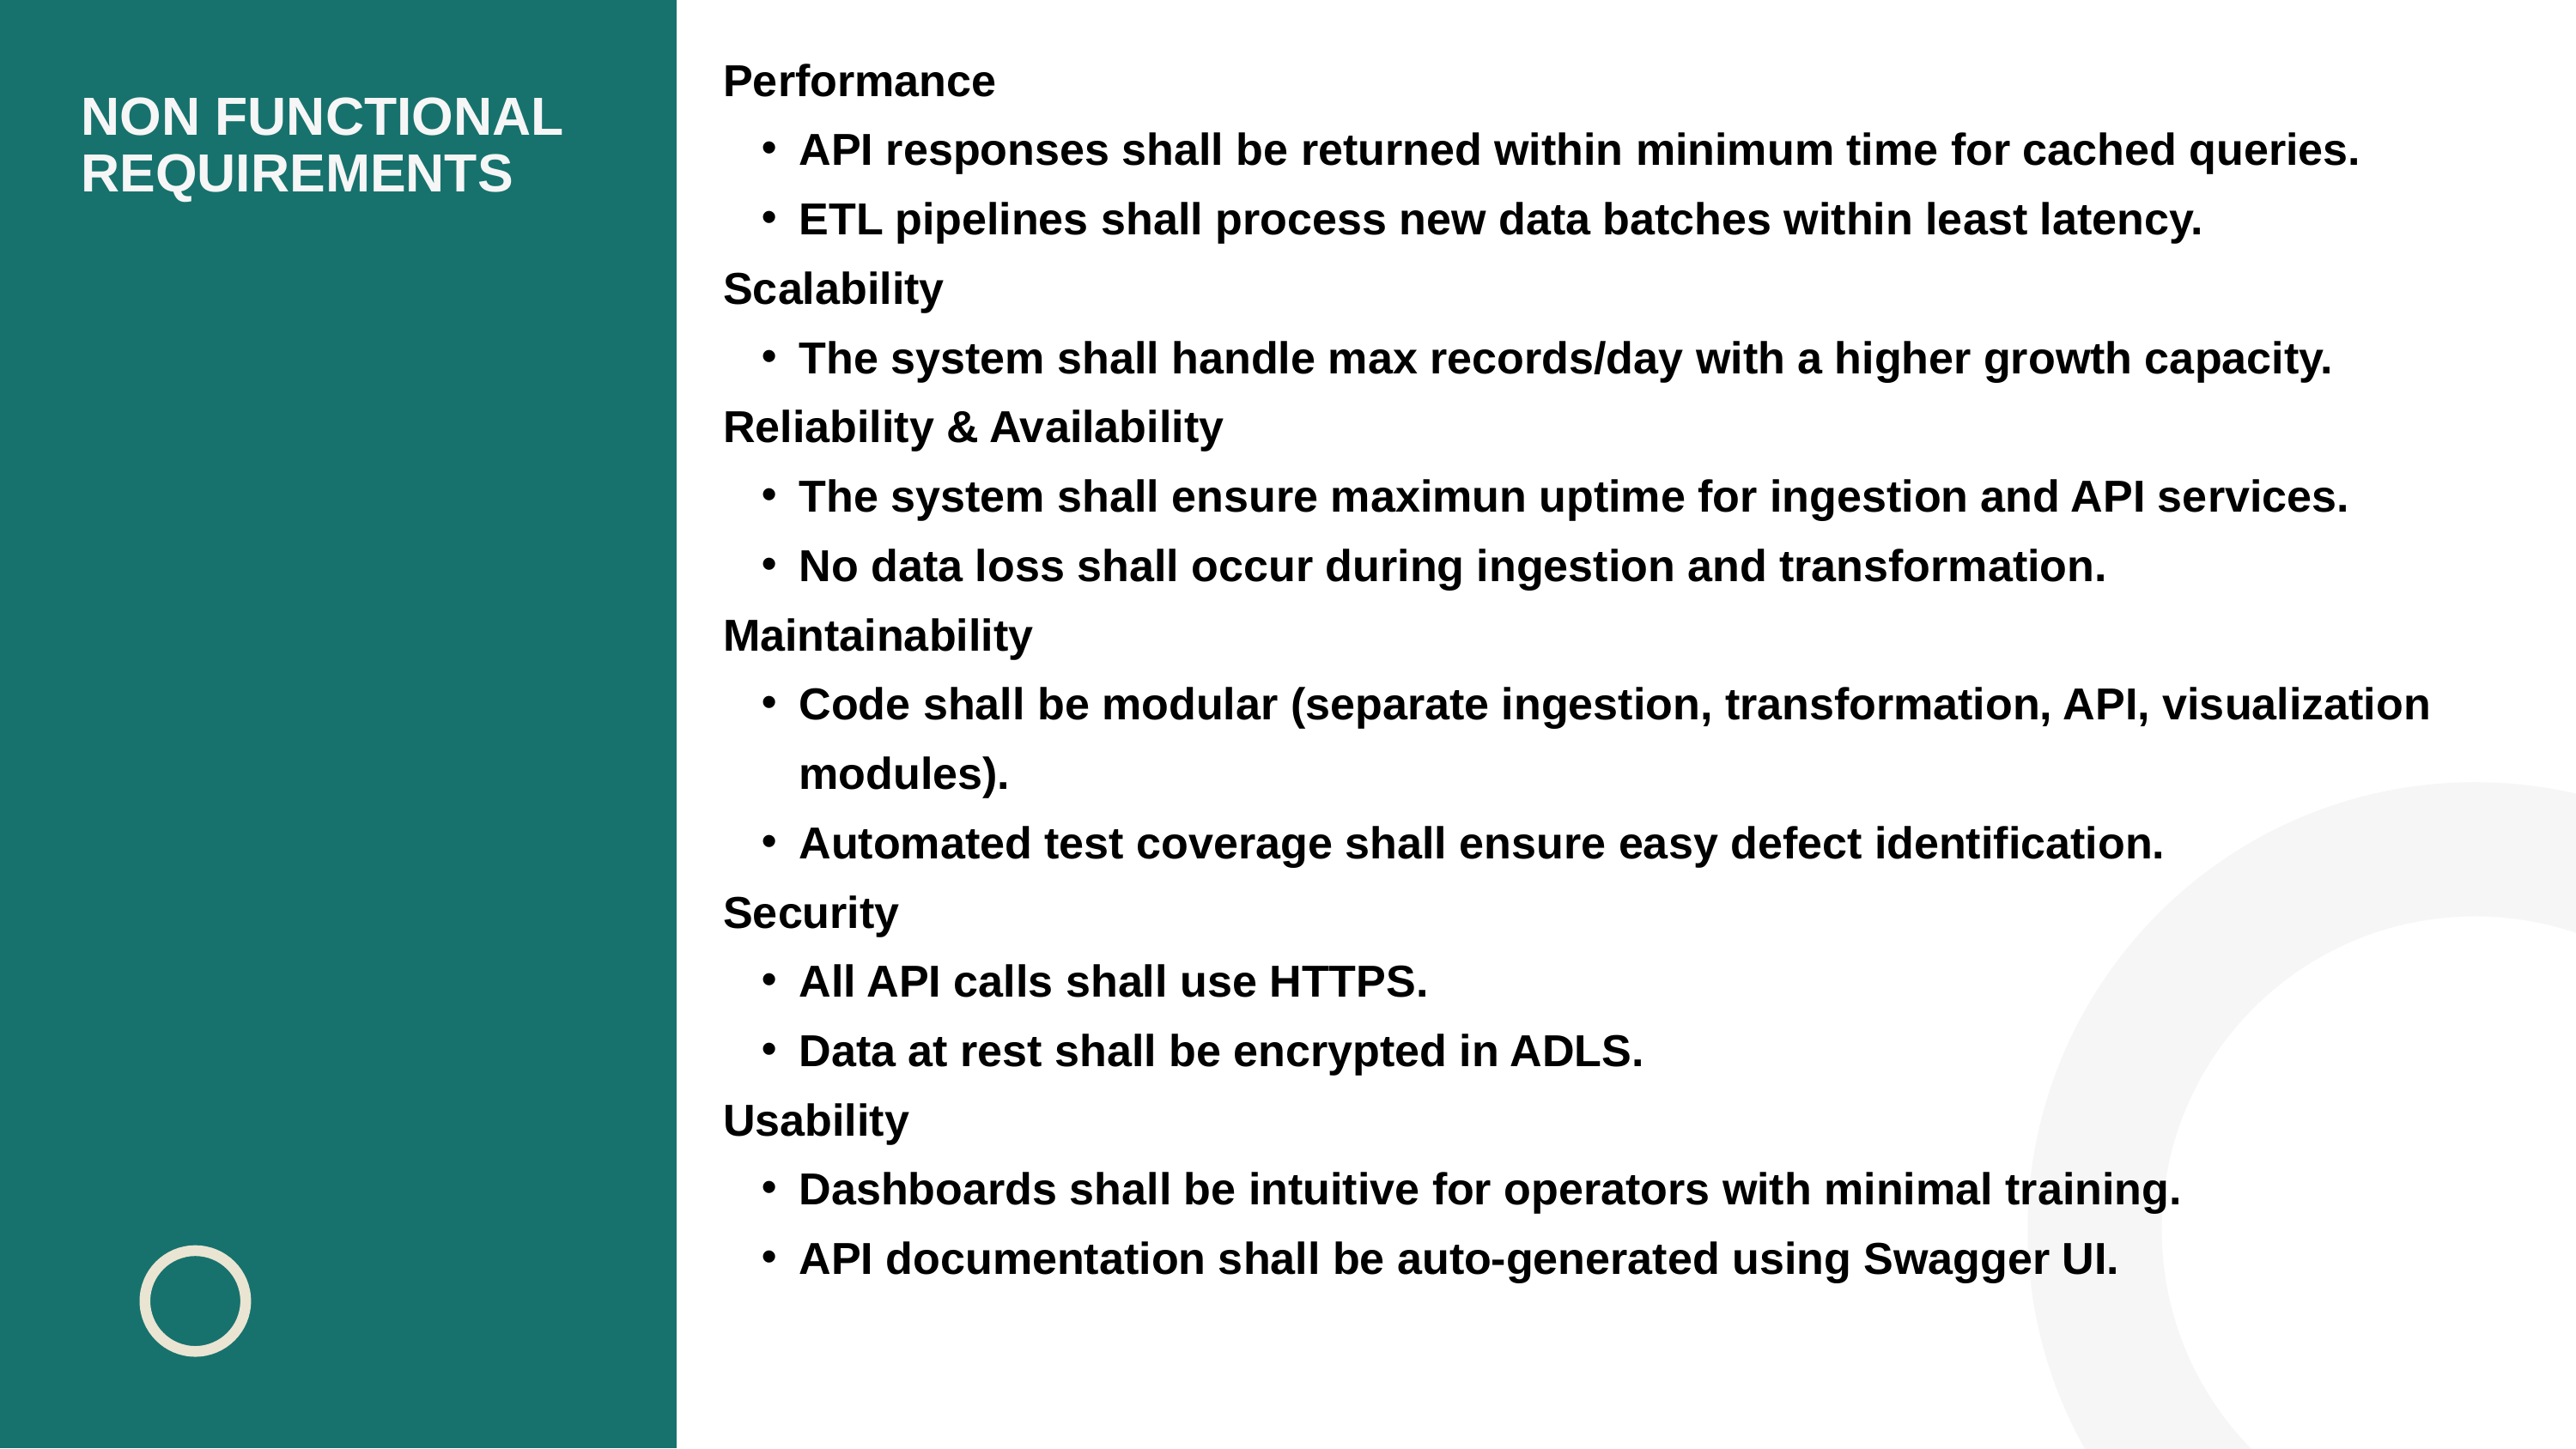

Performance
API responses shall be returned within minimum time for cached queries.
ETL pipelines shall process new data batches within least latency.
Scalability
The system shall handle max records/day with a higher growth capacity.
Reliability & Availability
The system shall ensure maximun uptime for ingestion and API services.
No data loss shall occur during ingestion and transformation.
Maintainability
Code shall be modular (separate ingestion, transformation, API, visualization modules).
Automated test coverage shall ensure easy defect identification.
Security
All API calls shall use HTTPS.
Data at rest shall be encrypted in ADLS.
Usability
Dashboards shall be intuitive for operators with minimal training.
API documentation shall be auto-generated using Swagger UI.
NON FUNCTIONAL REQUIREMENTS